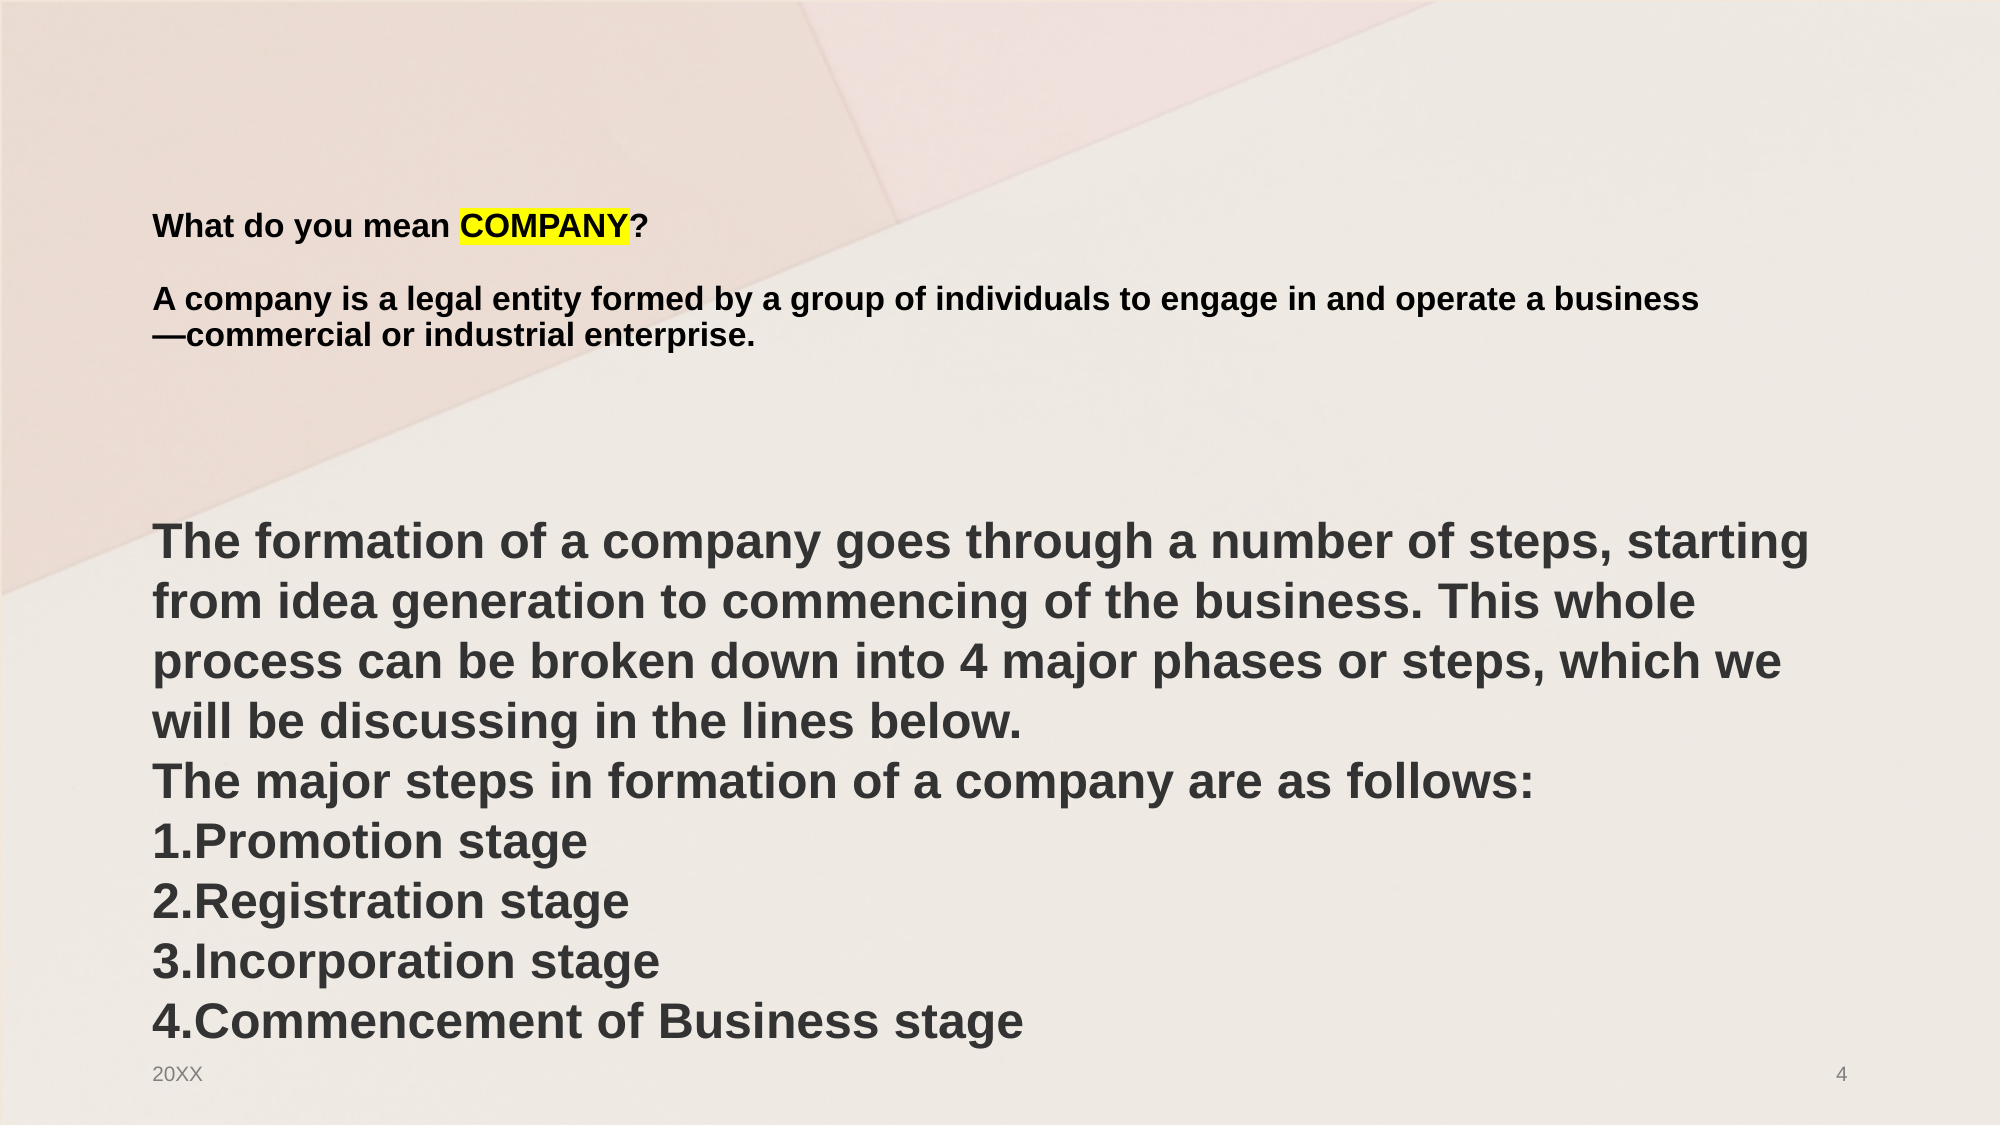

# What do you mean COMPANY? A company is a legal entity formed by a group of individuals to engage in and operate a business—commercial or industrial enterprise.
The formation of a company goes through a number of steps, starting from idea generation to commencing of the business. This whole process can be broken down into 4 major phases or steps, which we will be discussing in the lines below.
The major steps in formation of a company are as follows:
Promotion stage
Registration stage
Incorporation stage
Commencement of Business stage
20XX
4